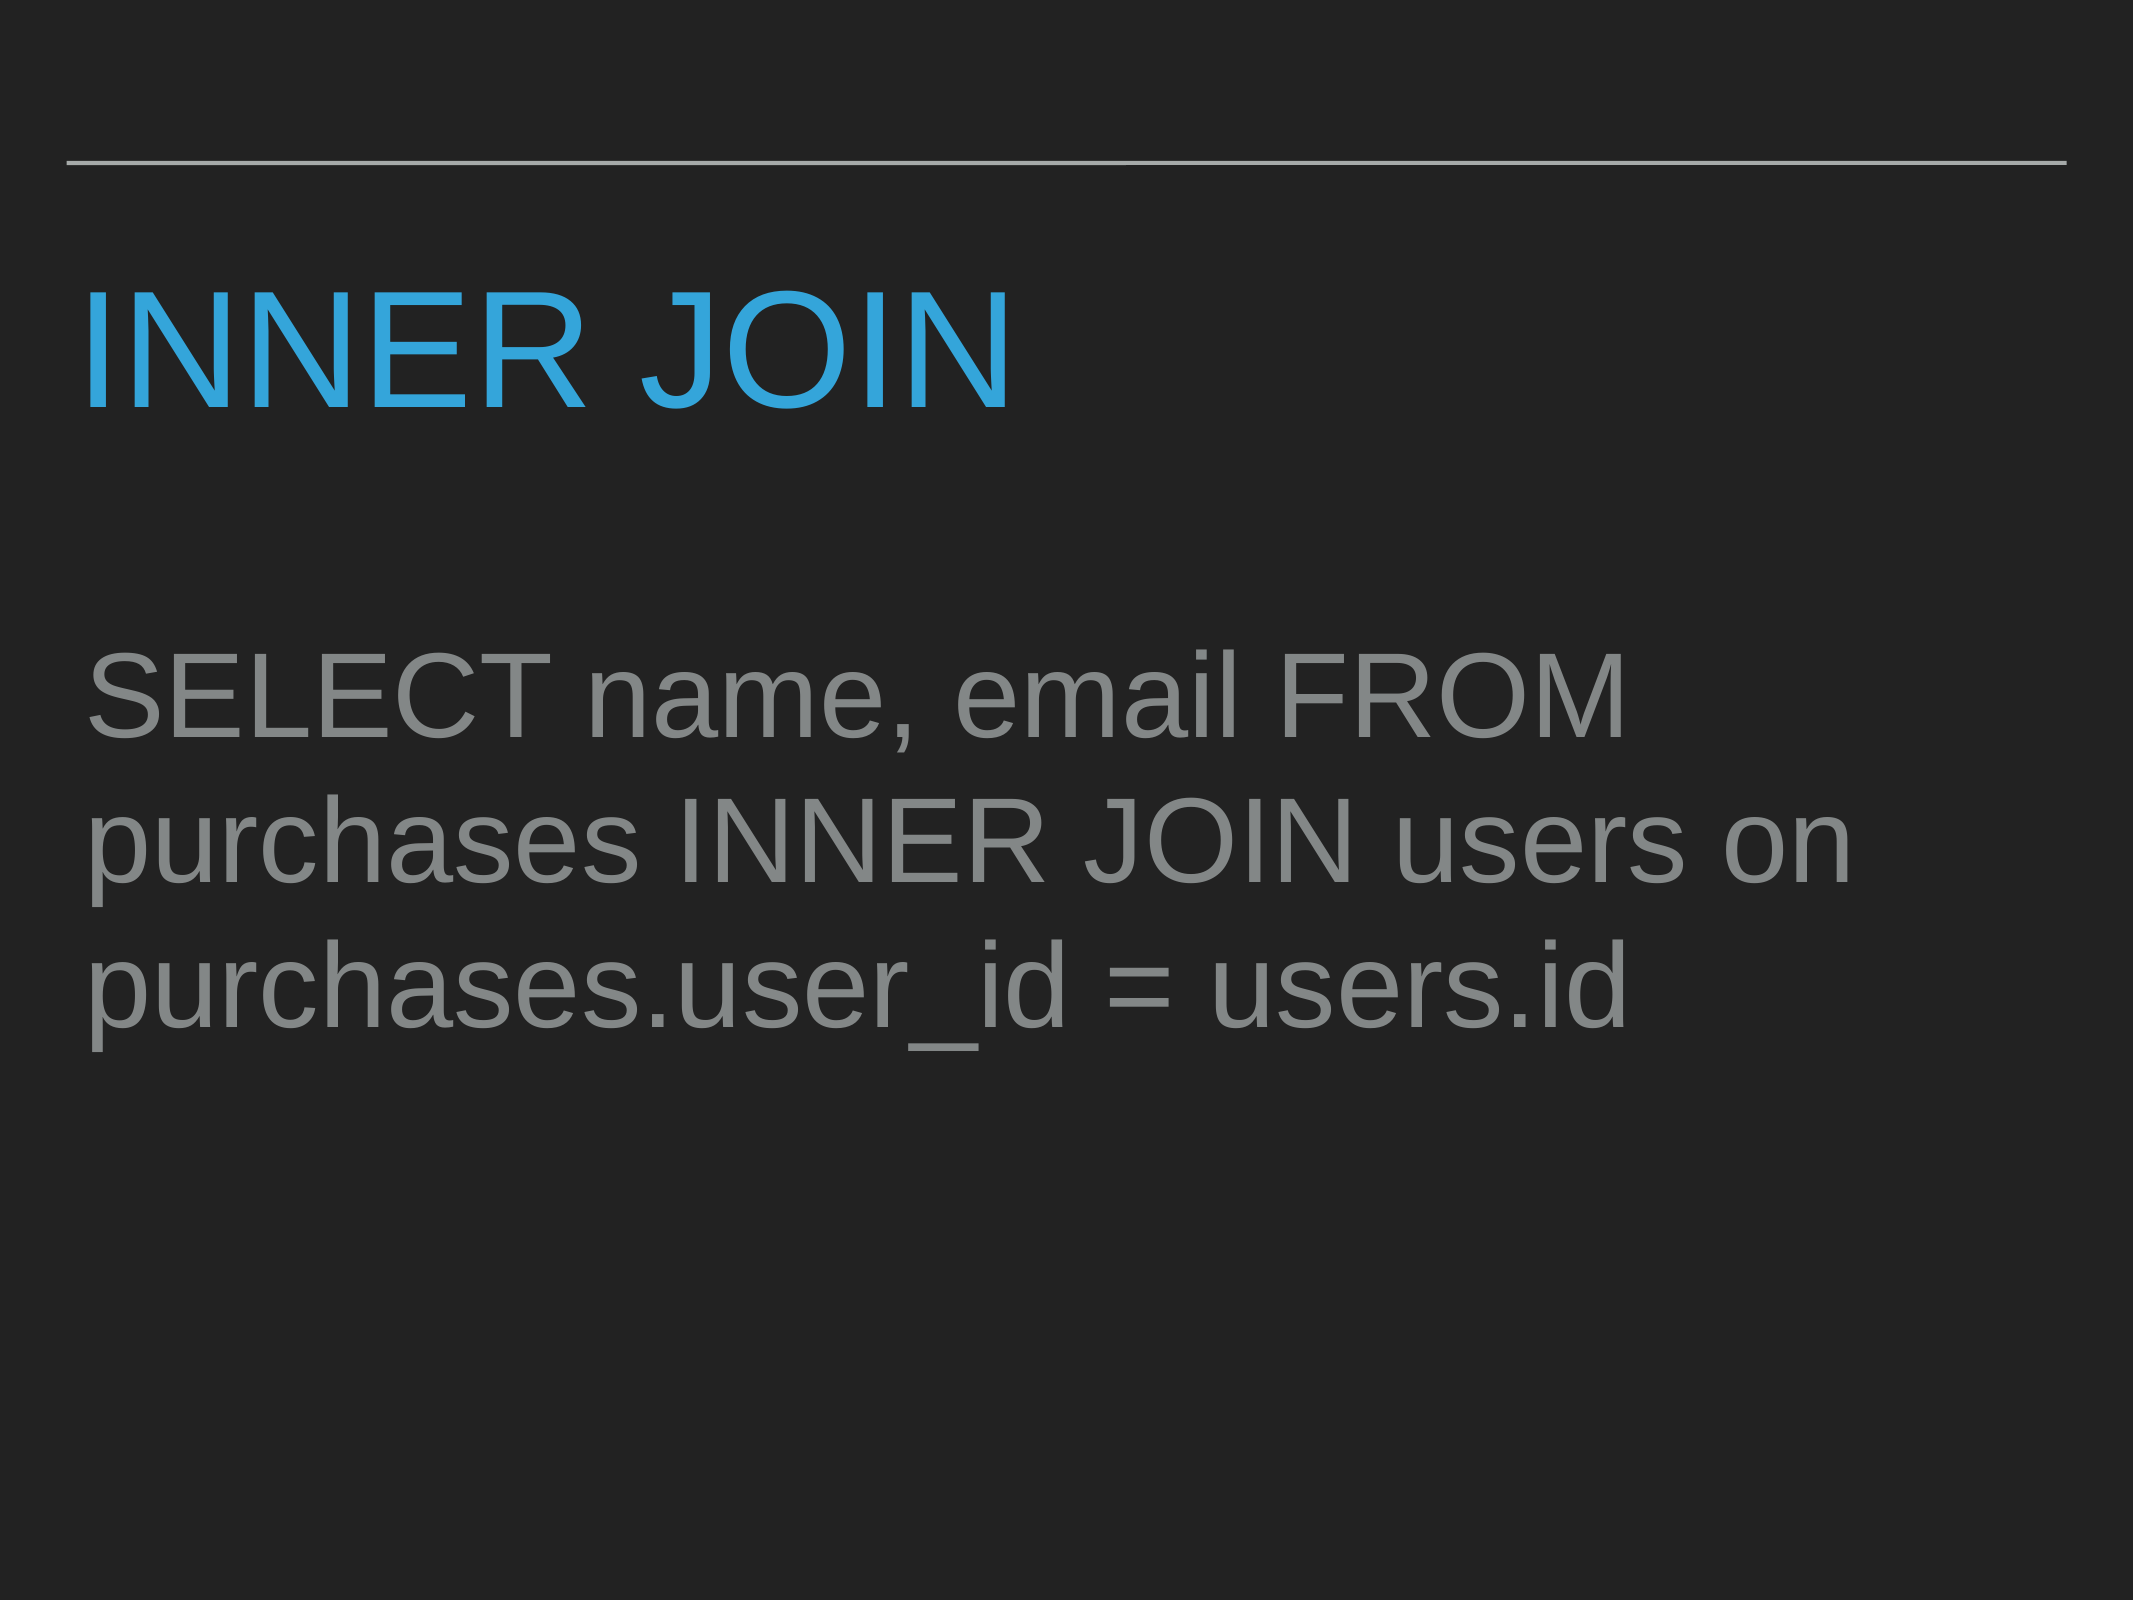

# Inner Join
SELECT name, email FROM purchases INNER JOIN users on purchases.user_id = users.id